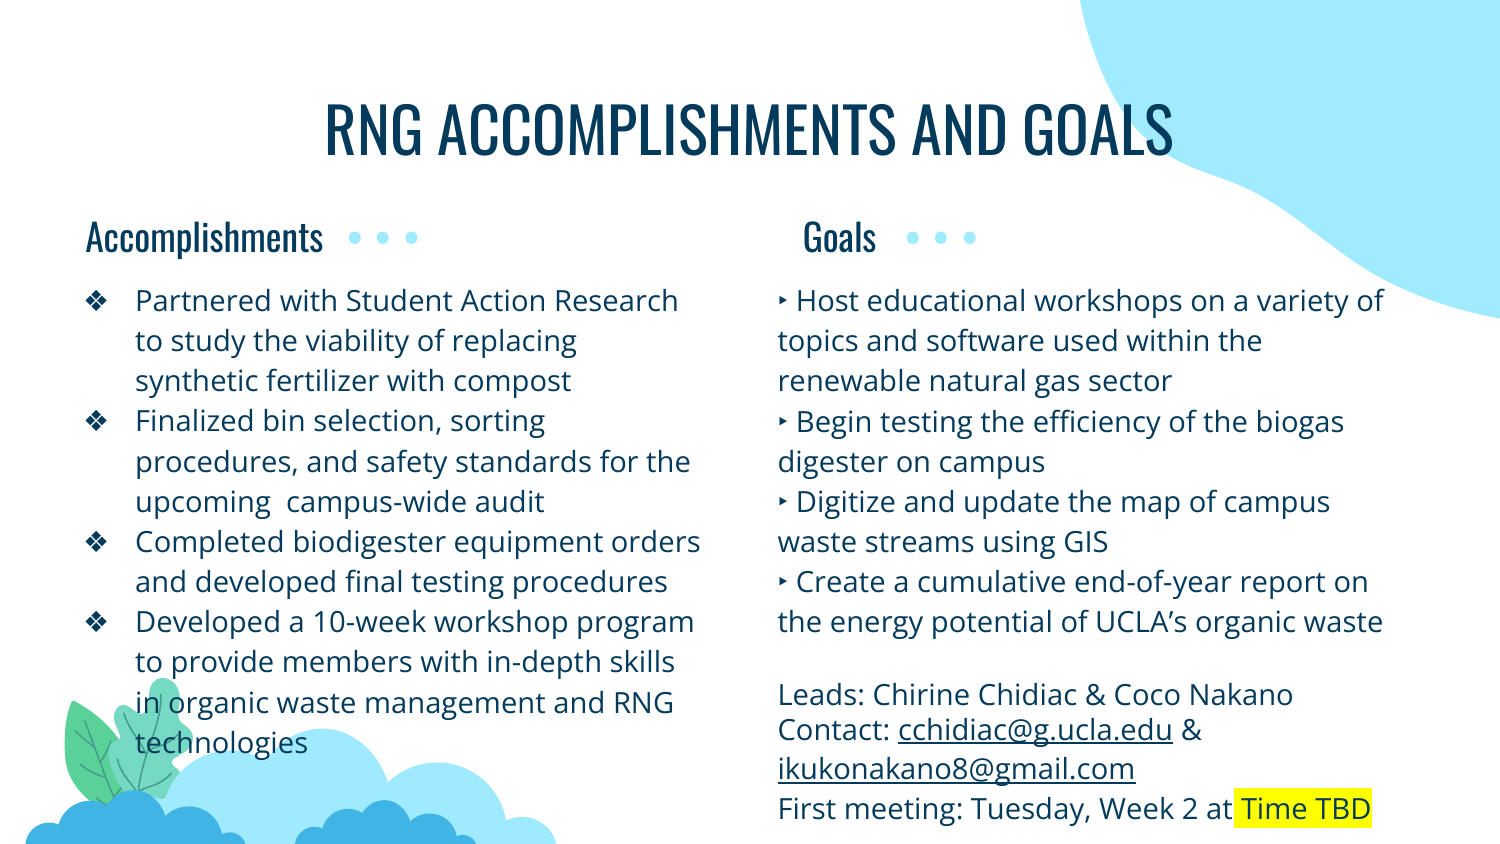

# RNG ACCOMPLISHMENTS AND GOALS
Accomplishments
Goals

Partnered with Student Action Research to study the viability of replacing synthetic fertilizer with compost
Finalized bin selection, sorting procedures, and safety standards for the upcoming  campus-wide audit
Completed biodigester equipment orders and developed final testing procedures
Developed a 10-week workshop program to provide members with in-depth skills in organic waste management and RNG technologies

‣ Host educational workshops on a variety of topics and software used within the renewable natural gas sector
‣ Begin testing the efficiency of the biogas digester on campus
‣ Digitize and update the map of campus waste streams using GIS
‣ Create a cumulative end-of-year report on the energy potential of UCLA’s organic waste

Leads: Chirine Chidiac & Coco Nakano
Contact: cchidiac@g.ucla.edu & ikukonakano8@gmail.com
First meeting: Tuesday, Week 2 at Time TBD